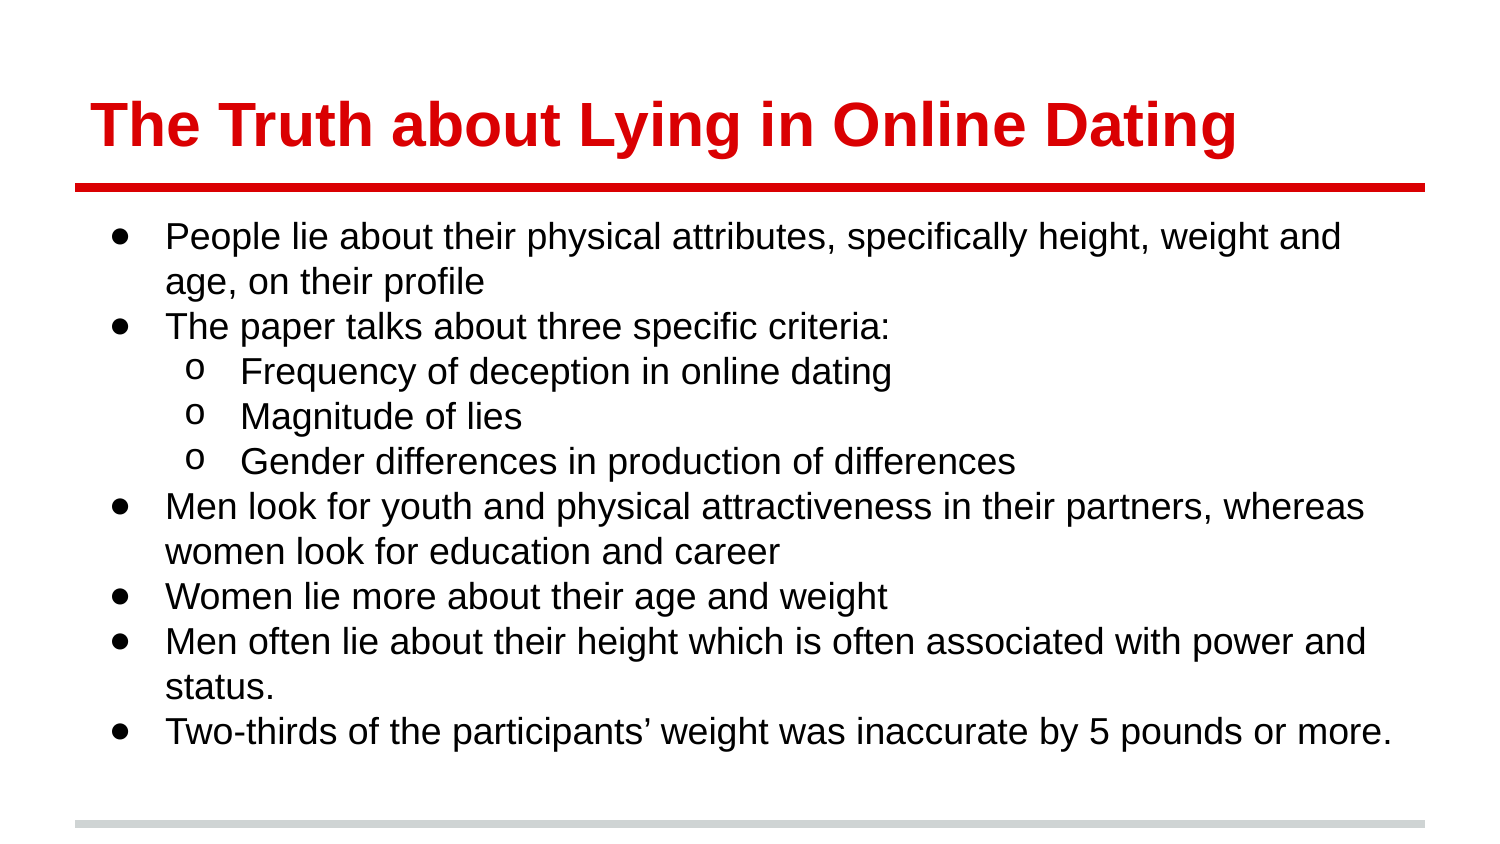

# The Truth about Lying in Online Dating
People lie about their physical attributes, specifically height, weight and age, on their profile
The paper talks about three specific criteria:
Frequency of deception in online dating
Magnitude of lies
Gender differences in production of differences
Men look for youth and physical attractiveness in their partners, whereas women look for education and career
Women lie more about their age and weight
Men often lie about their height which is often associated with power and status.
Two-thirds of the participants’ weight was inaccurate by 5 pounds or more.